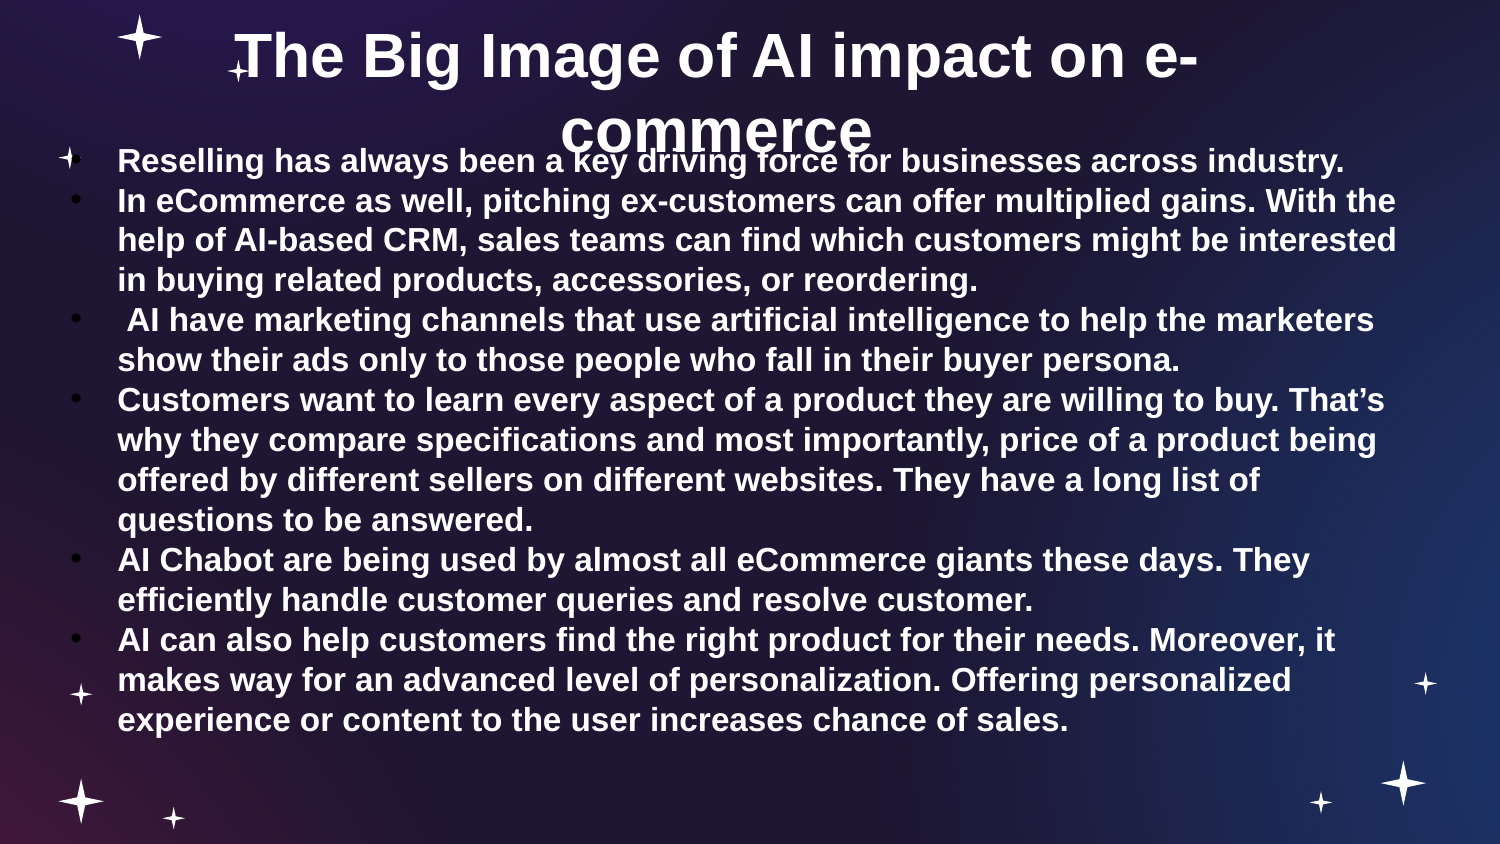

# The Big Image of AI impact on e-commerce
Reselling has always been a key driving force for businesses across industry.
In eCommerce as well, pitching ex-customers can offer multiplied gains. With the help of AI-based CRM, sales teams can find which customers might be interested in buying related products, accessories, or reordering.
 AI have marketing channels that use artificial intelligence to help the marketers show their ads only to those people who fall in their buyer persona.
Customers want to learn every aspect of a product they are willing to buy. That’s why they compare specifications and most importantly, price of a product being offered by different sellers on different websites. They have a long list of questions to be answered.
AI Chabot are being used by almost all eCommerce giants these days. They efficiently handle customer queries and resolve customer.
AI can also help customers find the right product for their needs. Moreover, it makes way for an advanced level of personalization. Offering personalized experience or content to the user increases chance of sales.